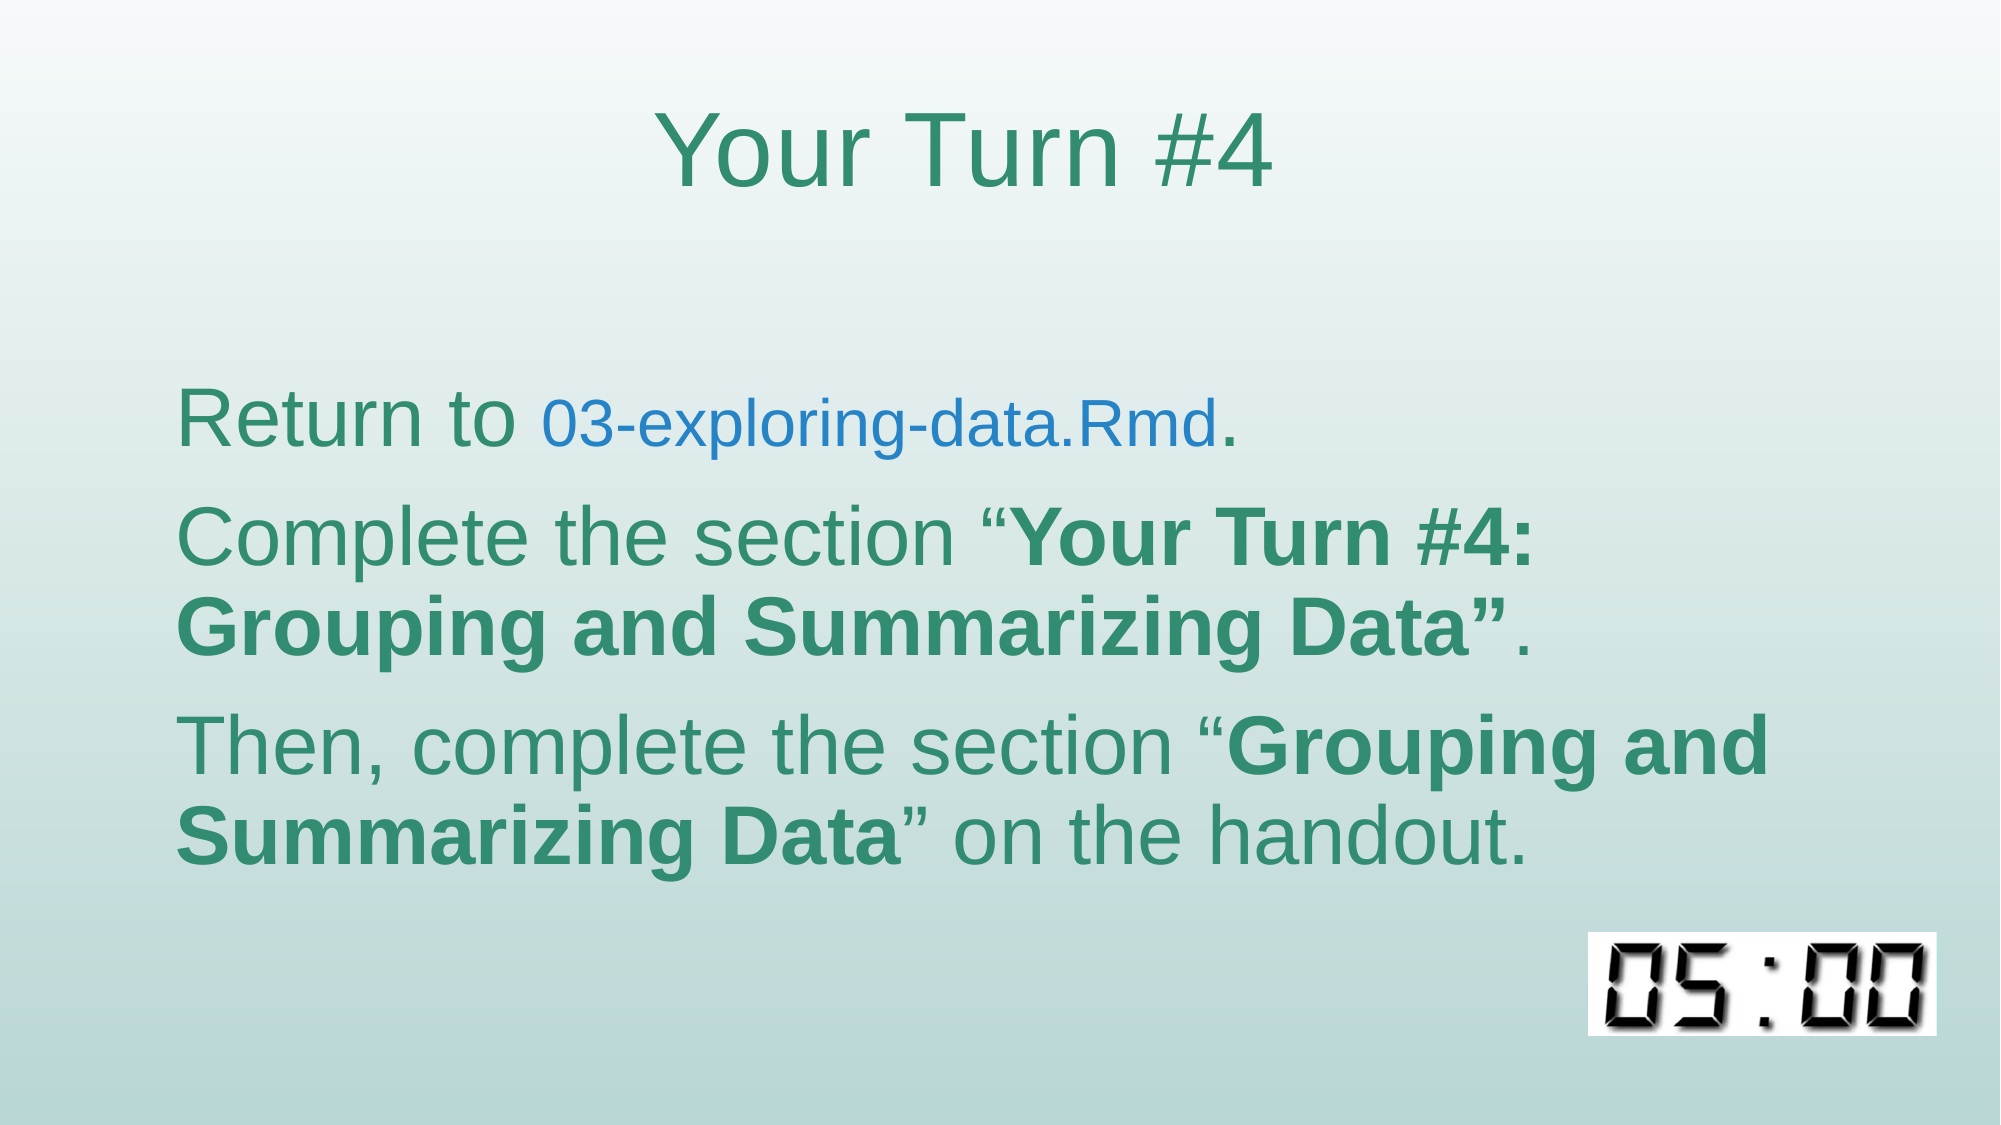

# Your Turn #4
Return to 03-exploring-data.Rmd.
Complete the section “Your Turn #4: Grouping and Summarizing Data”.
Then, complete the section “Grouping and Summarizing Data” on the handout.